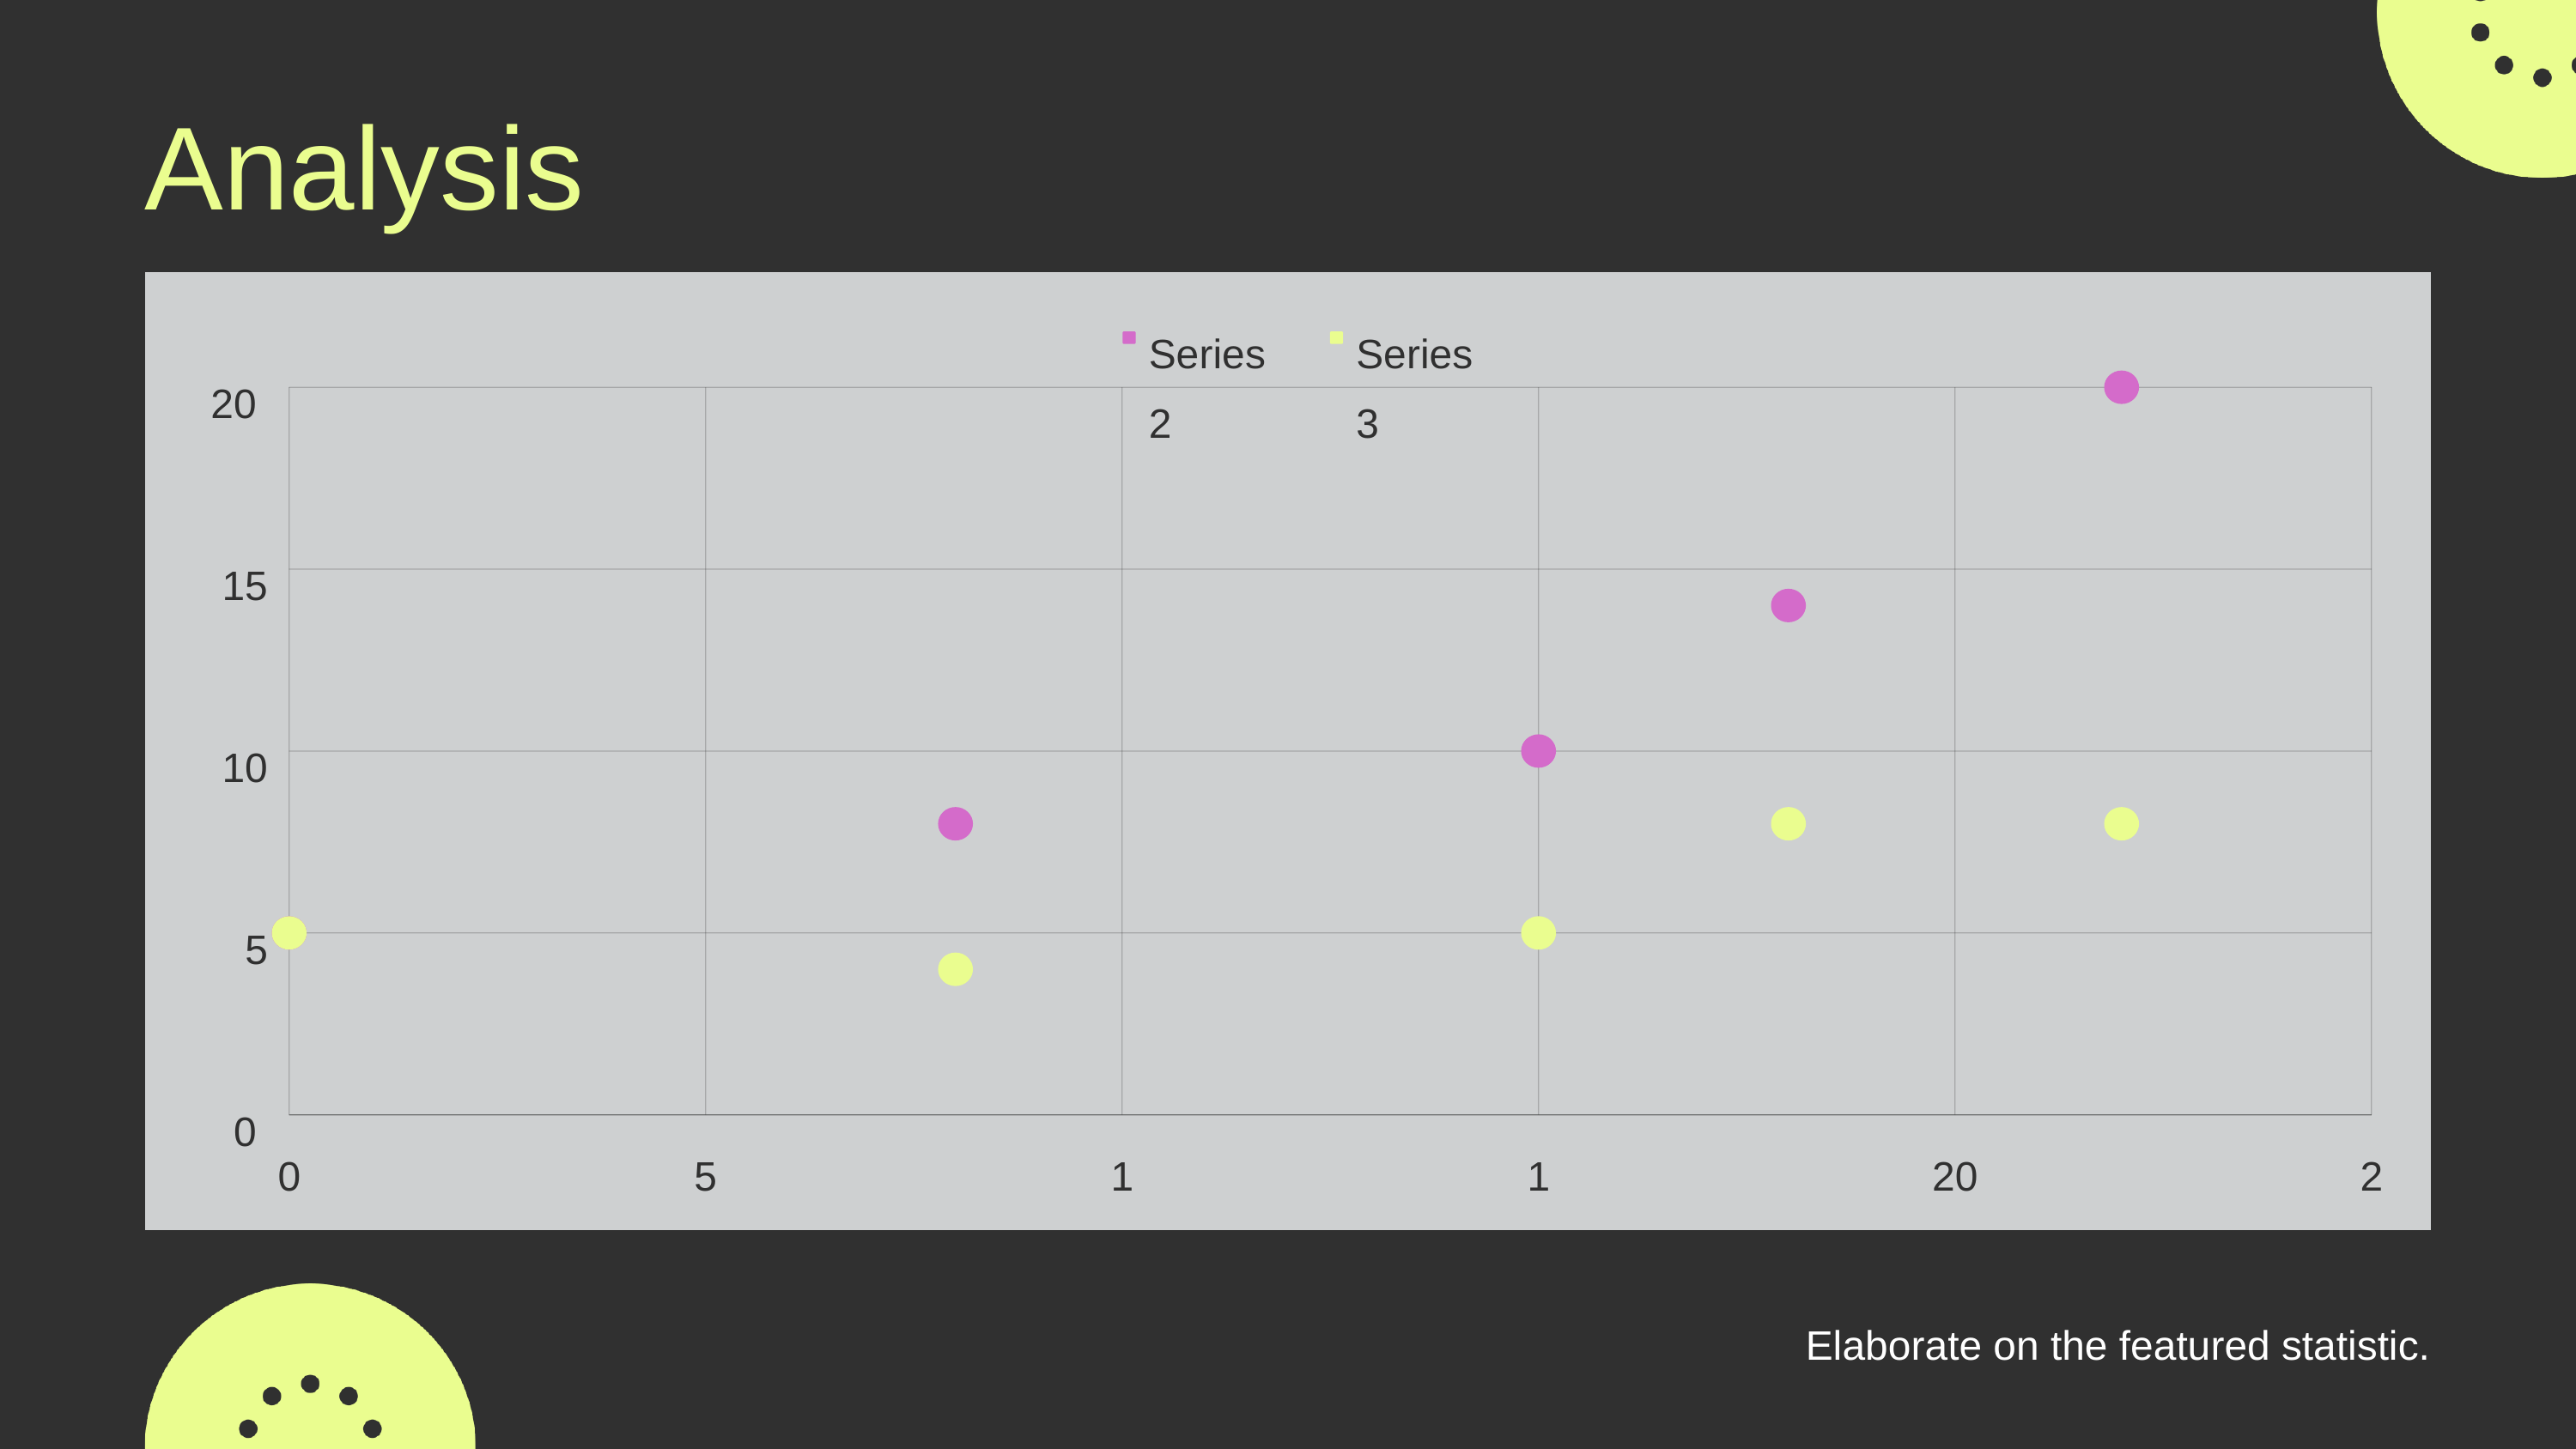

Analysis

Series 2
Series 3

20

15
10
5
0
0
5
10
15
20
25

Elaborate on the featured statistic.